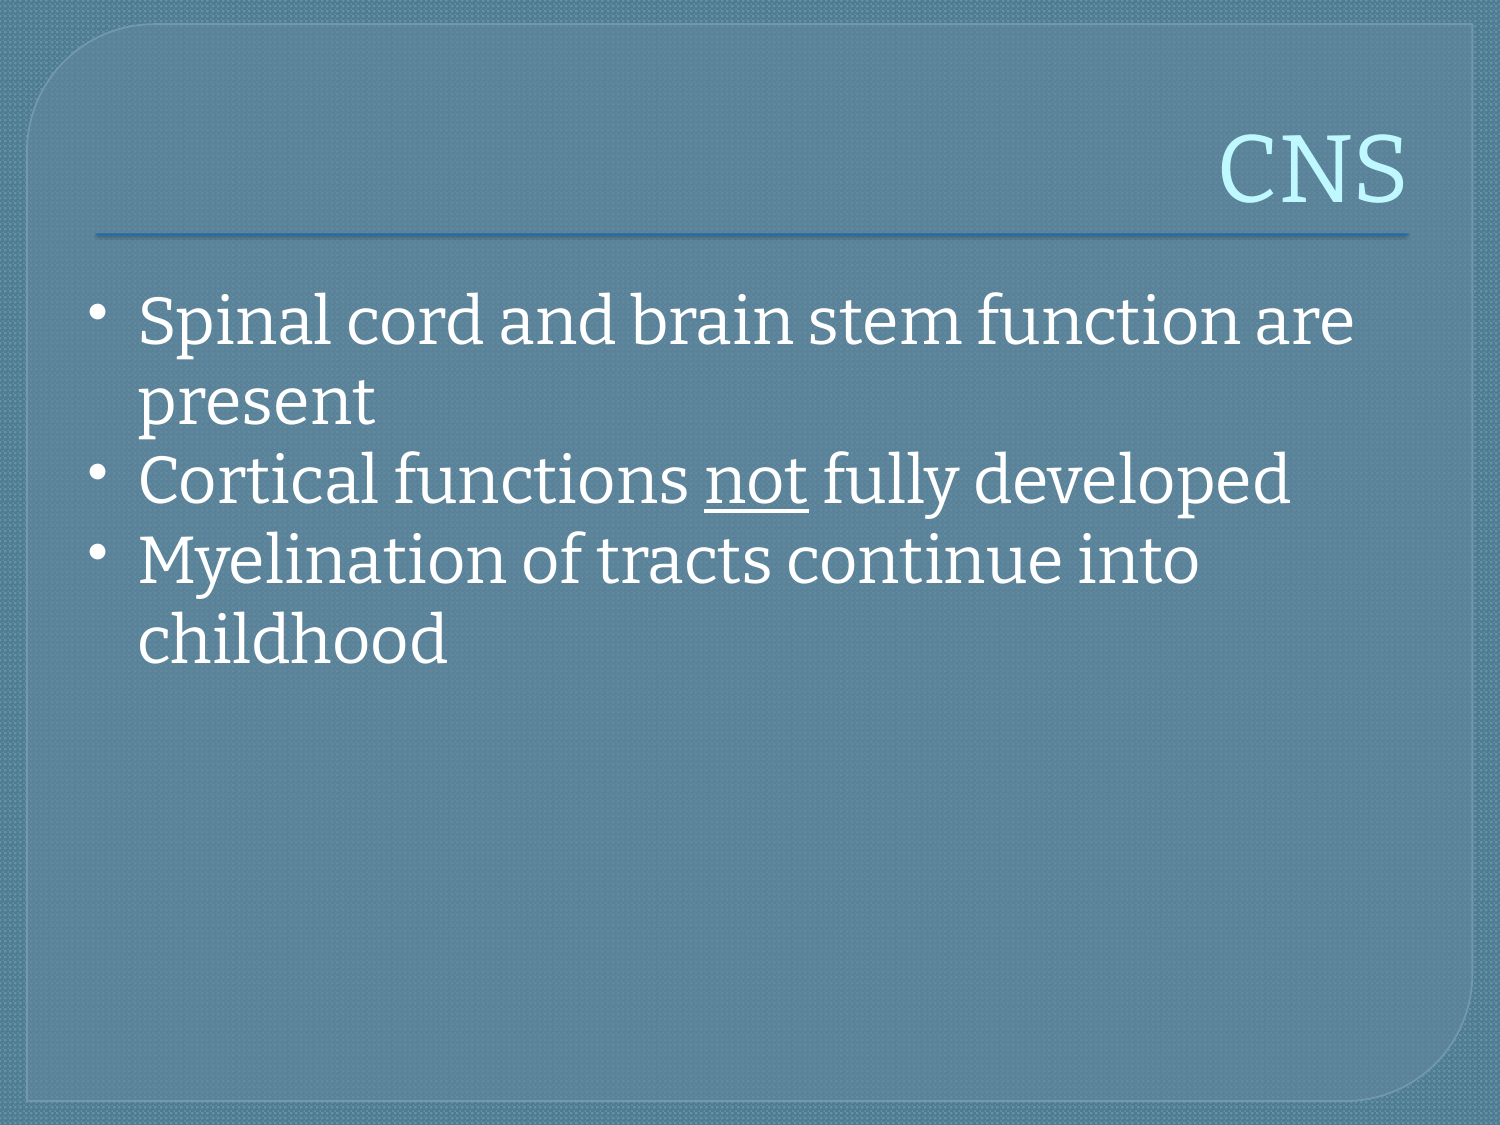

# CNS
Spinal cord and brain stem function are present
Cortical functions not fully developed
Myelination of tracts continue into childhood